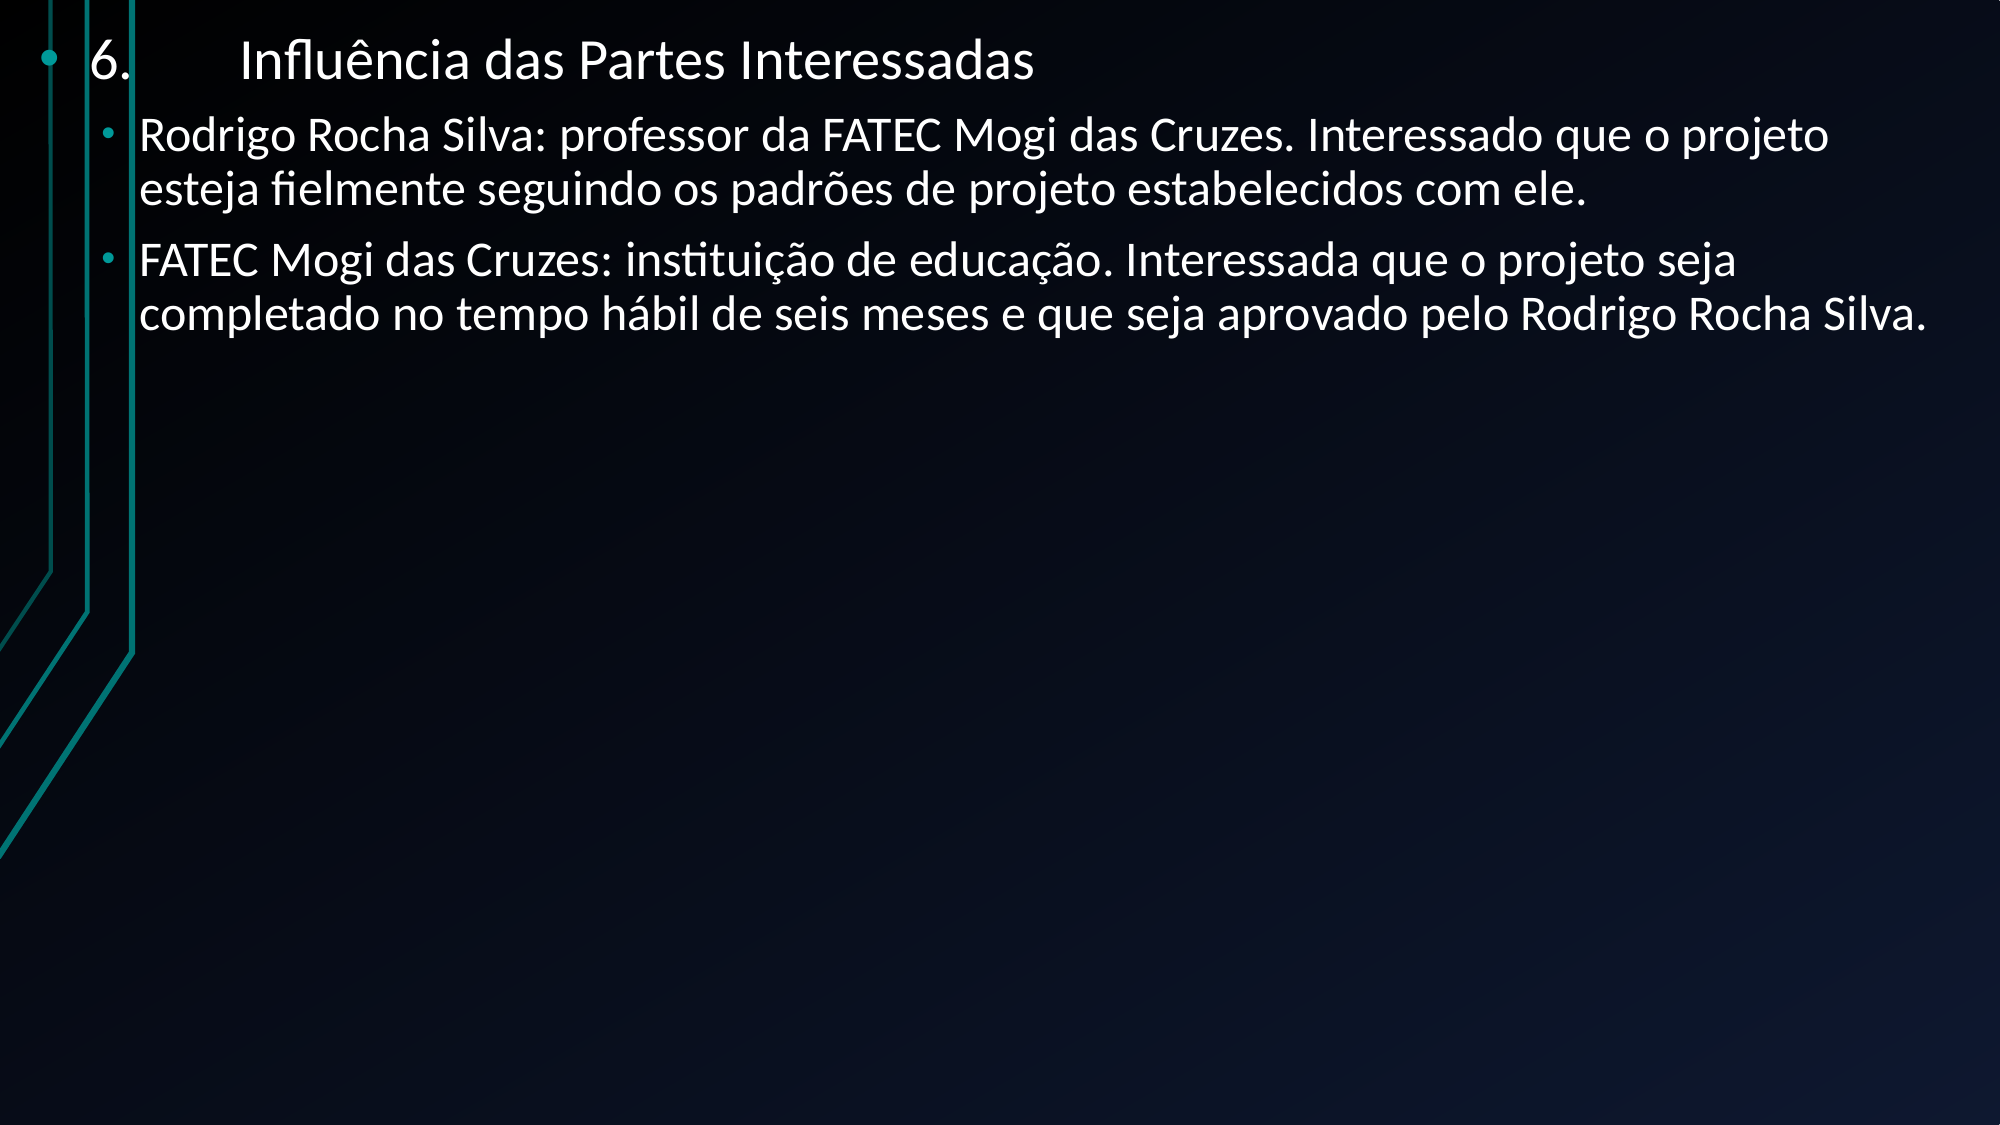

6.	Influência das Partes Interessadas
Rodrigo Rocha Silva: professor da FATEC Mogi das Cruzes. Interessado que o projeto esteja fielmente seguindo os padrões de projeto estabelecidos com ele.
FATEC Mogi das Cruzes: instituição de educação. Interessada que o projeto seja completado no tempo hábil de seis meses e que seja aprovado pelo Rodrigo Rocha Silva.